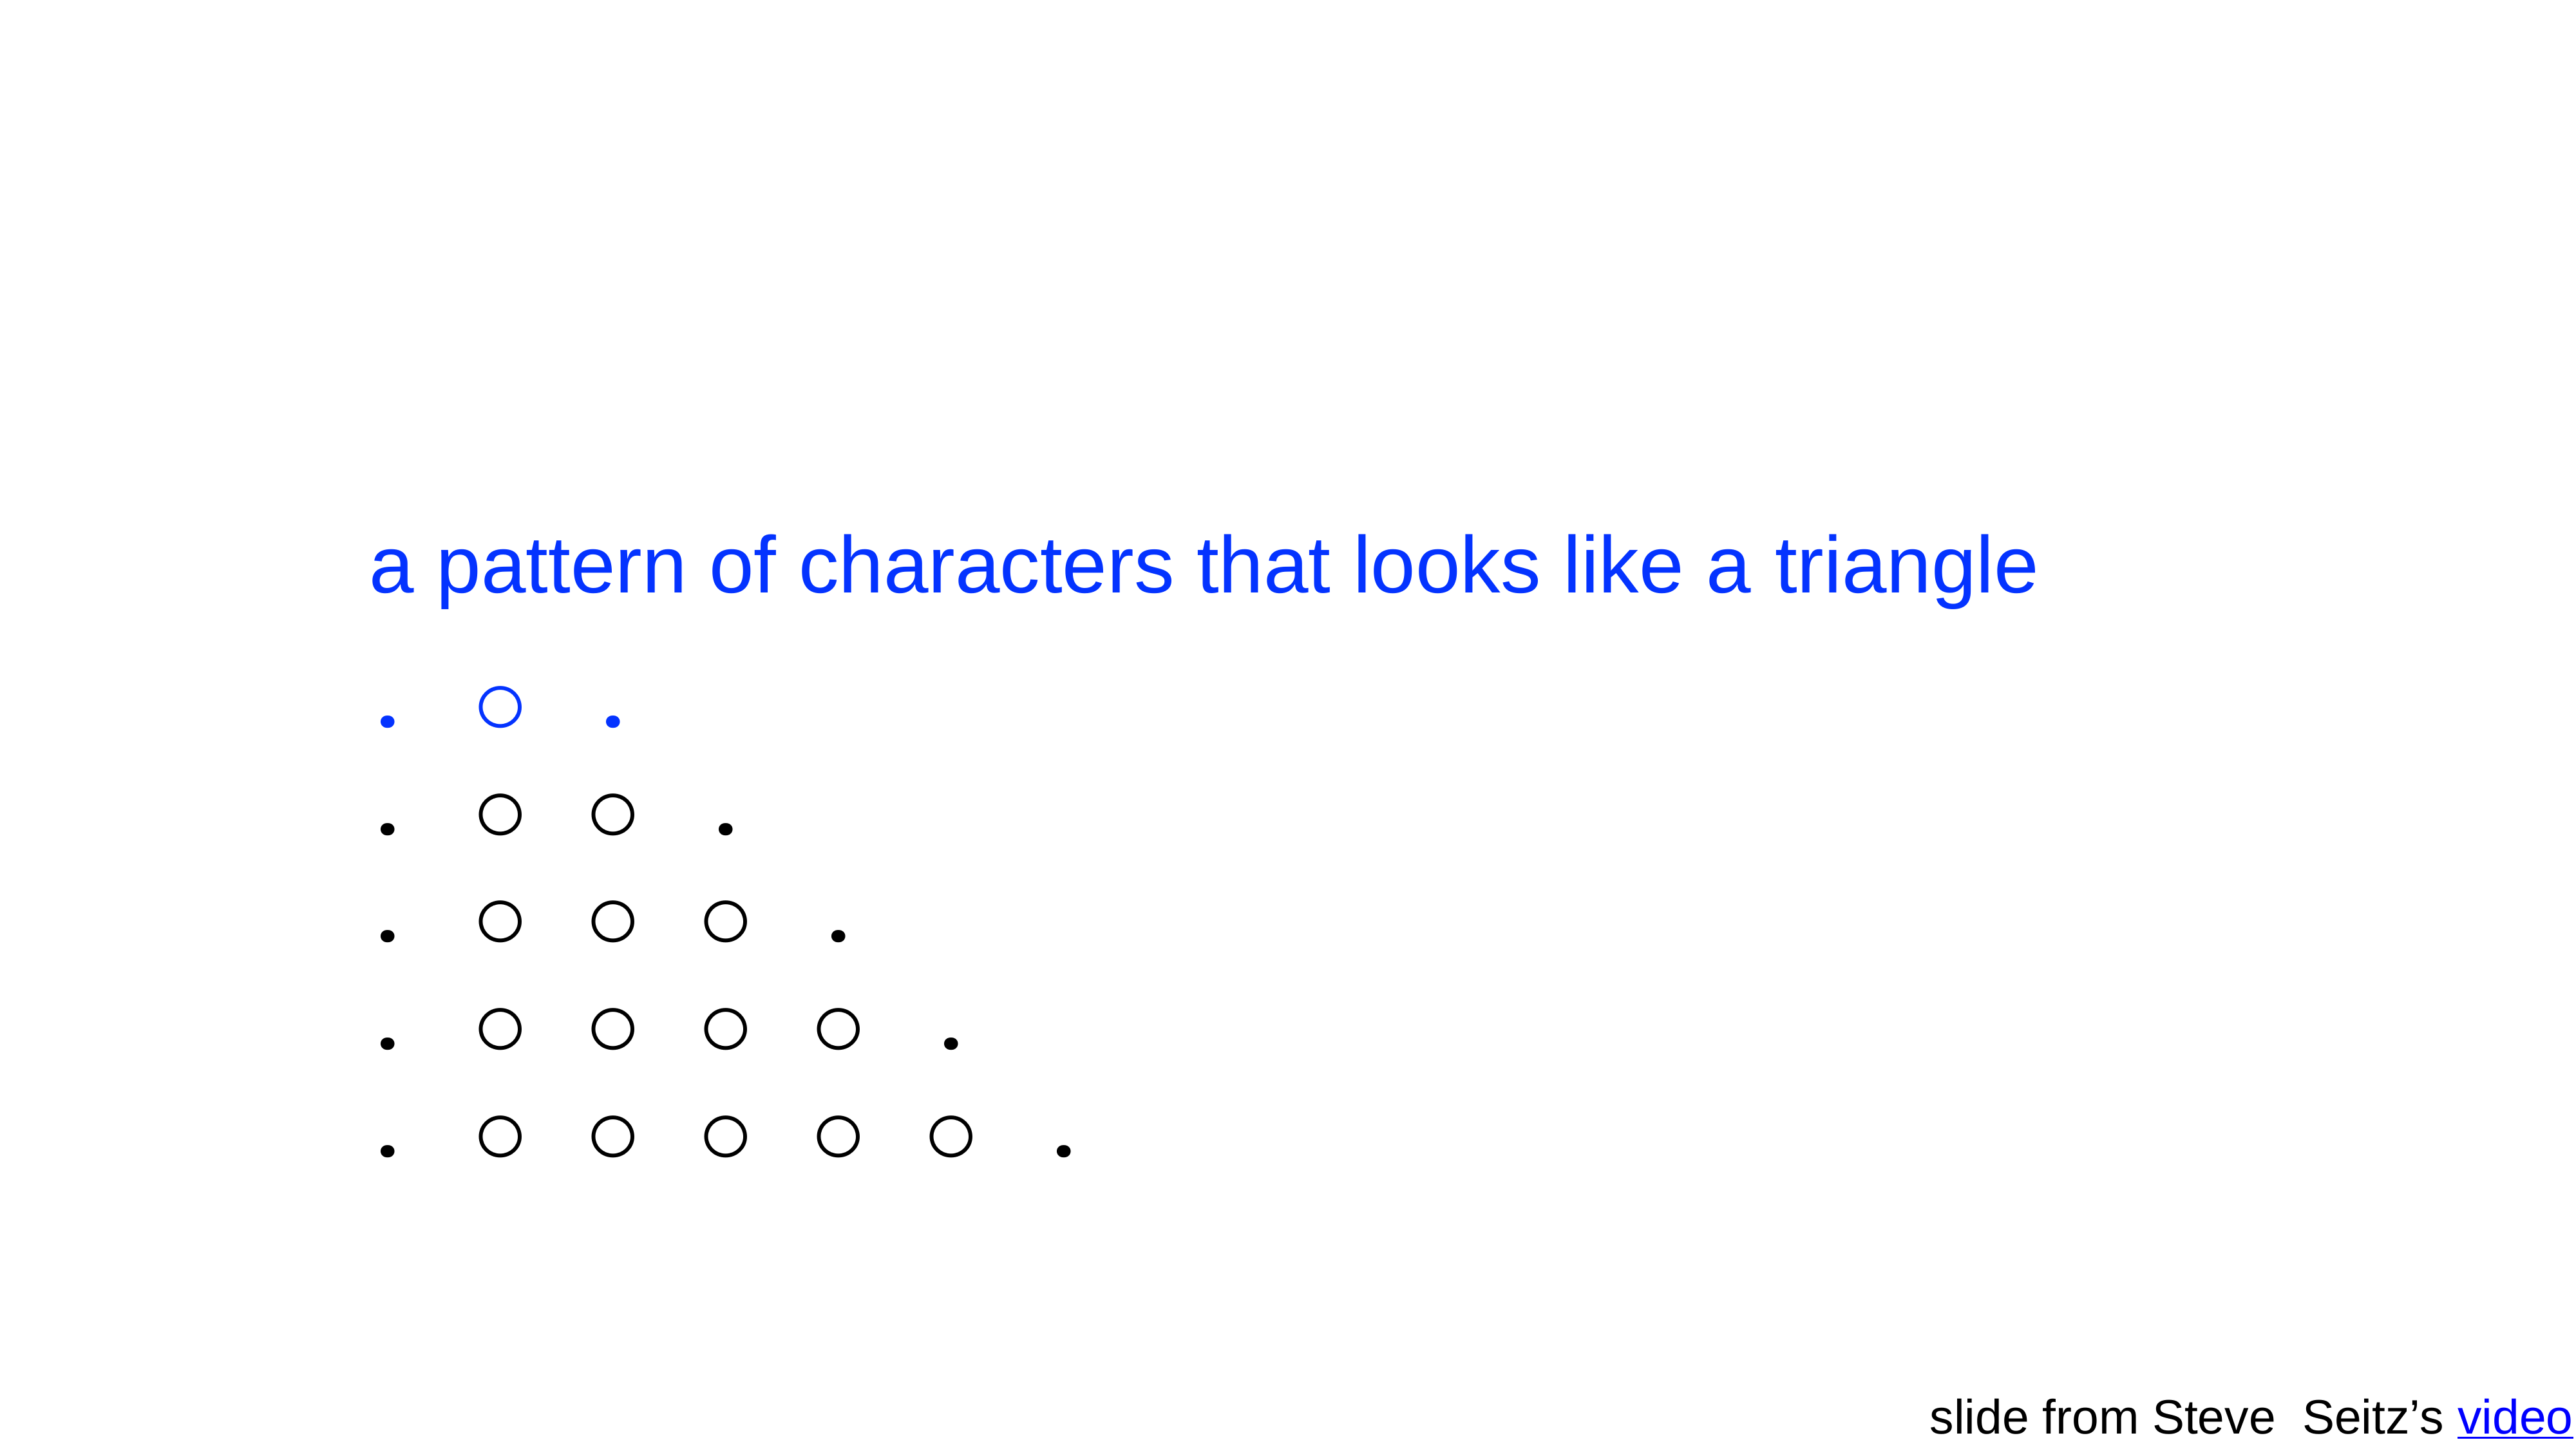

a pattern of characters that looks like a triangle
. o .
. o o .
. o o o .
. o o o o .
. o o o o o .
slide from Steve  Seitz’s video